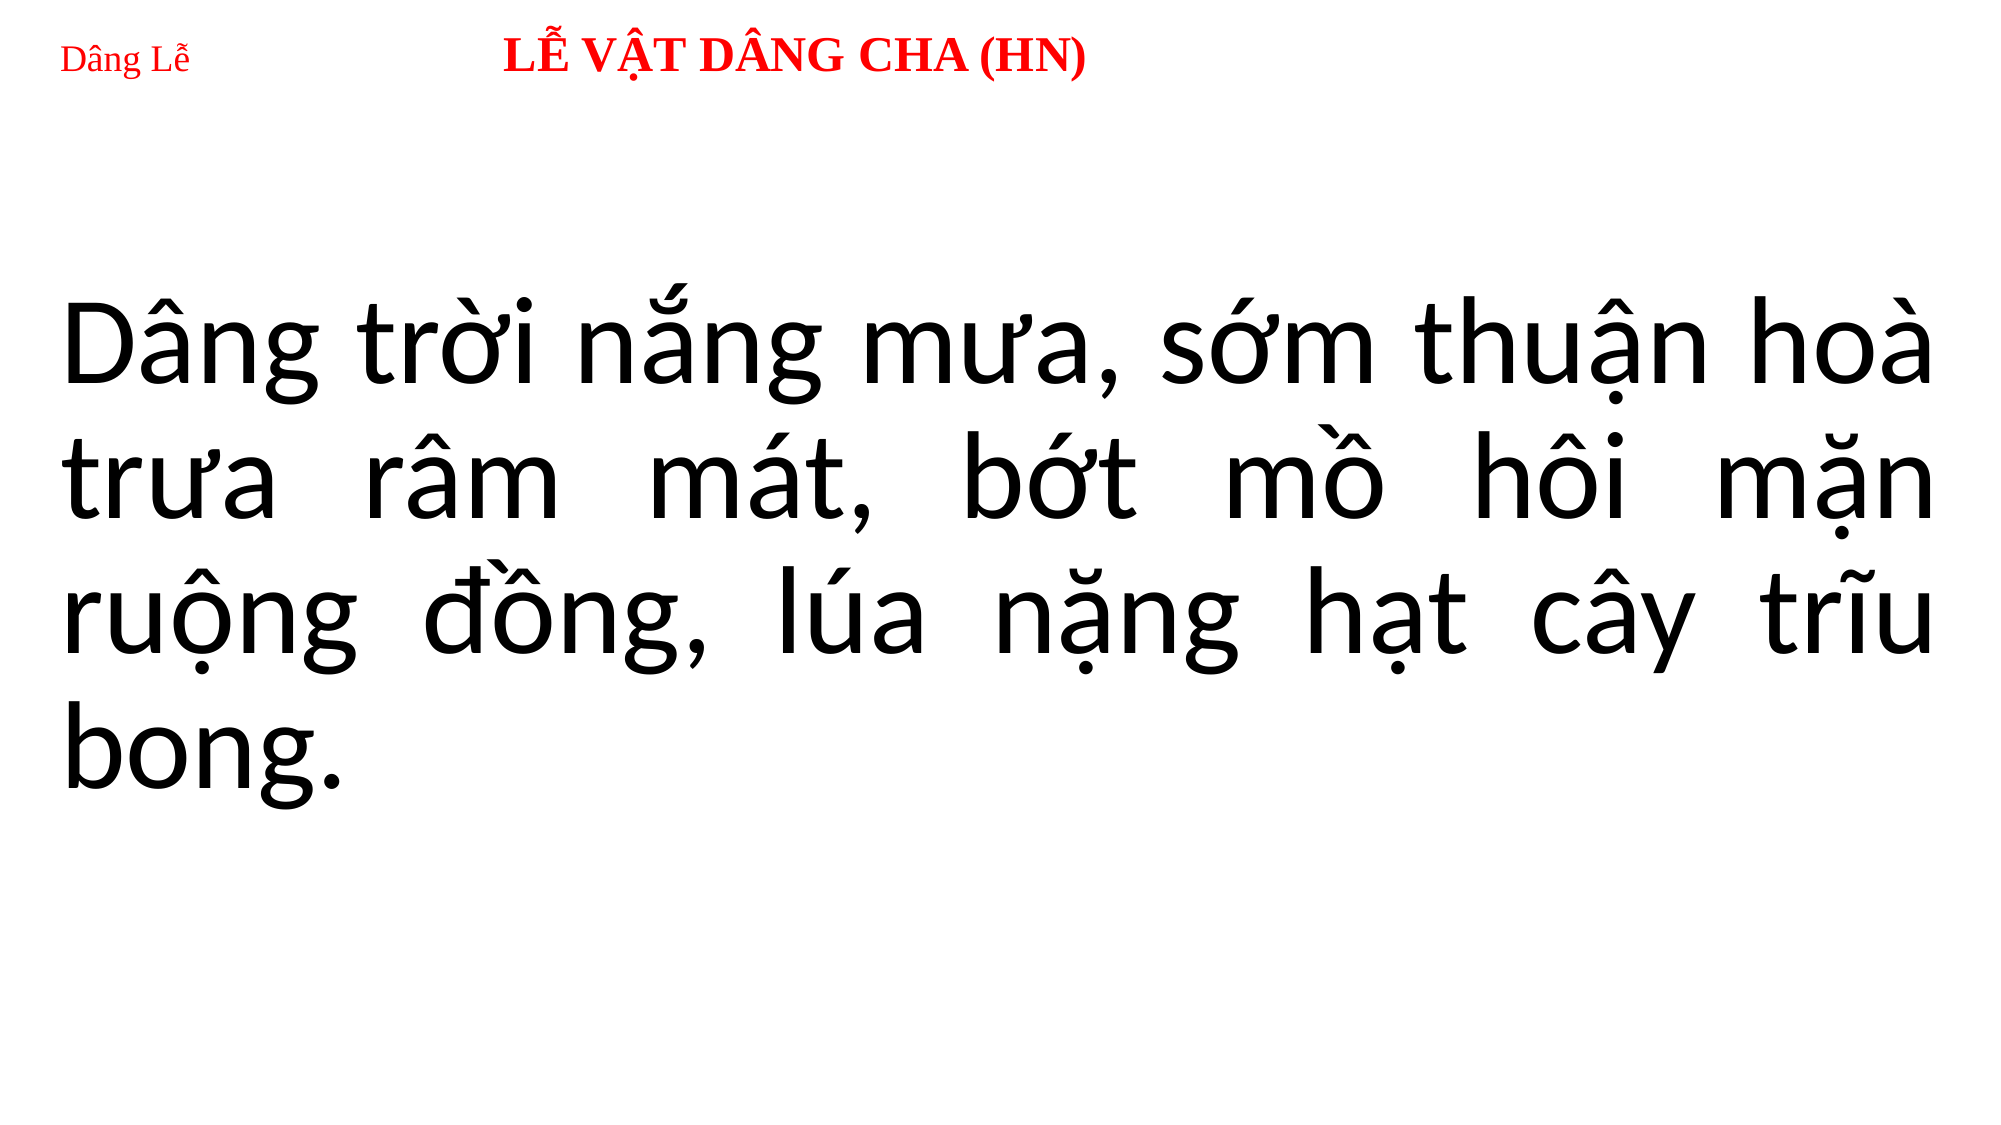

# Dâng Lễ                                 LỄ VẬT DÂNG CHA (HN)
Dâng trời nắng mưa, sớm thuận hoà trưa râm mát, bớt mồ hôi mặn ruộng đồng, lúa nặng hạt cây trĩu bong.